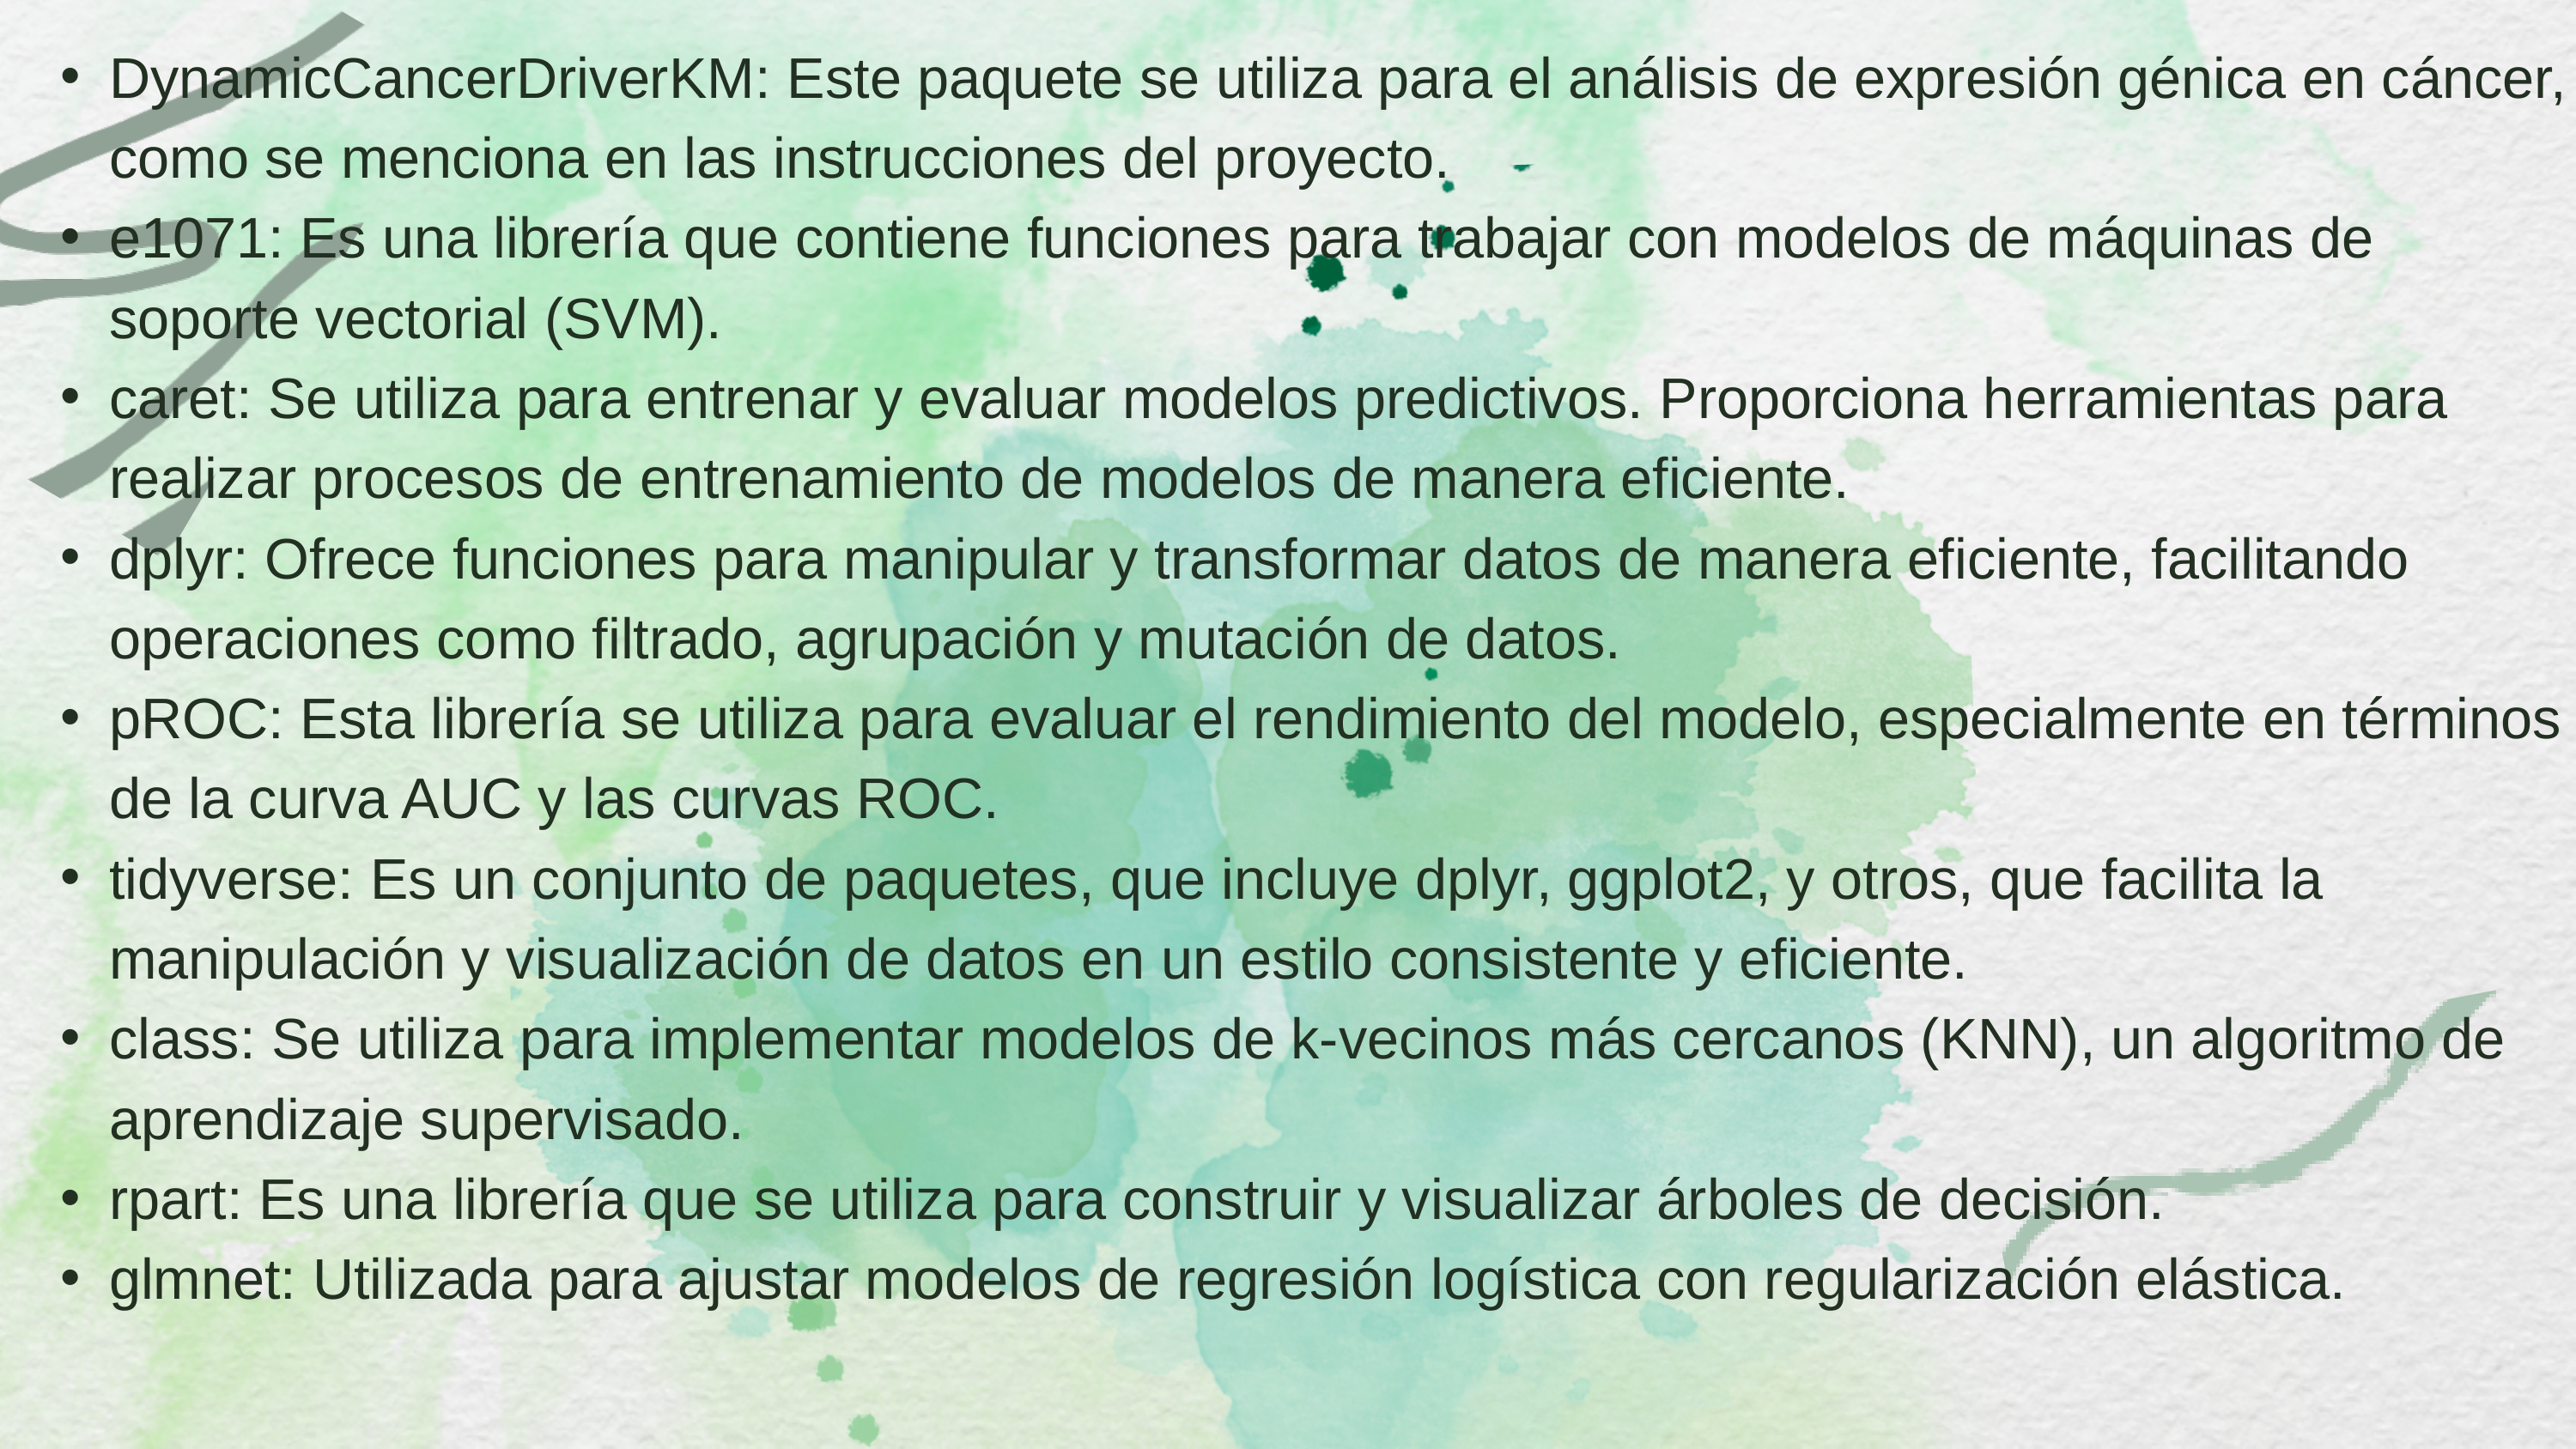

DynamicCancerDriverKM: Este paquete se utiliza para el análisis de expresión génica en cáncer, como se menciona en las instrucciones del proyecto.
e1071: Es una librería que contiene funciones para trabajar con modelos de máquinas de soporte vectorial (SVM).
caret: Se utiliza para entrenar y evaluar modelos predictivos. Proporciona herramientas para realizar procesos de entrenamiento de modelos de manera eficiente.
dplyr: Ofrece funciones para manipular y transformar datos de manera eficiente, facilitando operaciones como filtrado, agrupación y mutación de datos.
pROC: Esta librería se utiliza para evaluar el rendimiento del modelo, especialmente en términos de la curva AUC y las curvas ROC.
tidyverse: Es un conjunto de paquetes, que incluye dplyr, ggplot2, y otros, que facilita la manipulación y visualización de datos en un estilo consistente y eficiente.
class: Se utiliza para implementar modelos de k-vecinos más cercanos (KNN), un algoritmo de aprendizaje supervisado.
rpart: Es una librería que se utiliza para construir y visualizar árboles de decisión.
glmnet: Utilizada para ajustar modelos de regresión logística con regularización elástica.